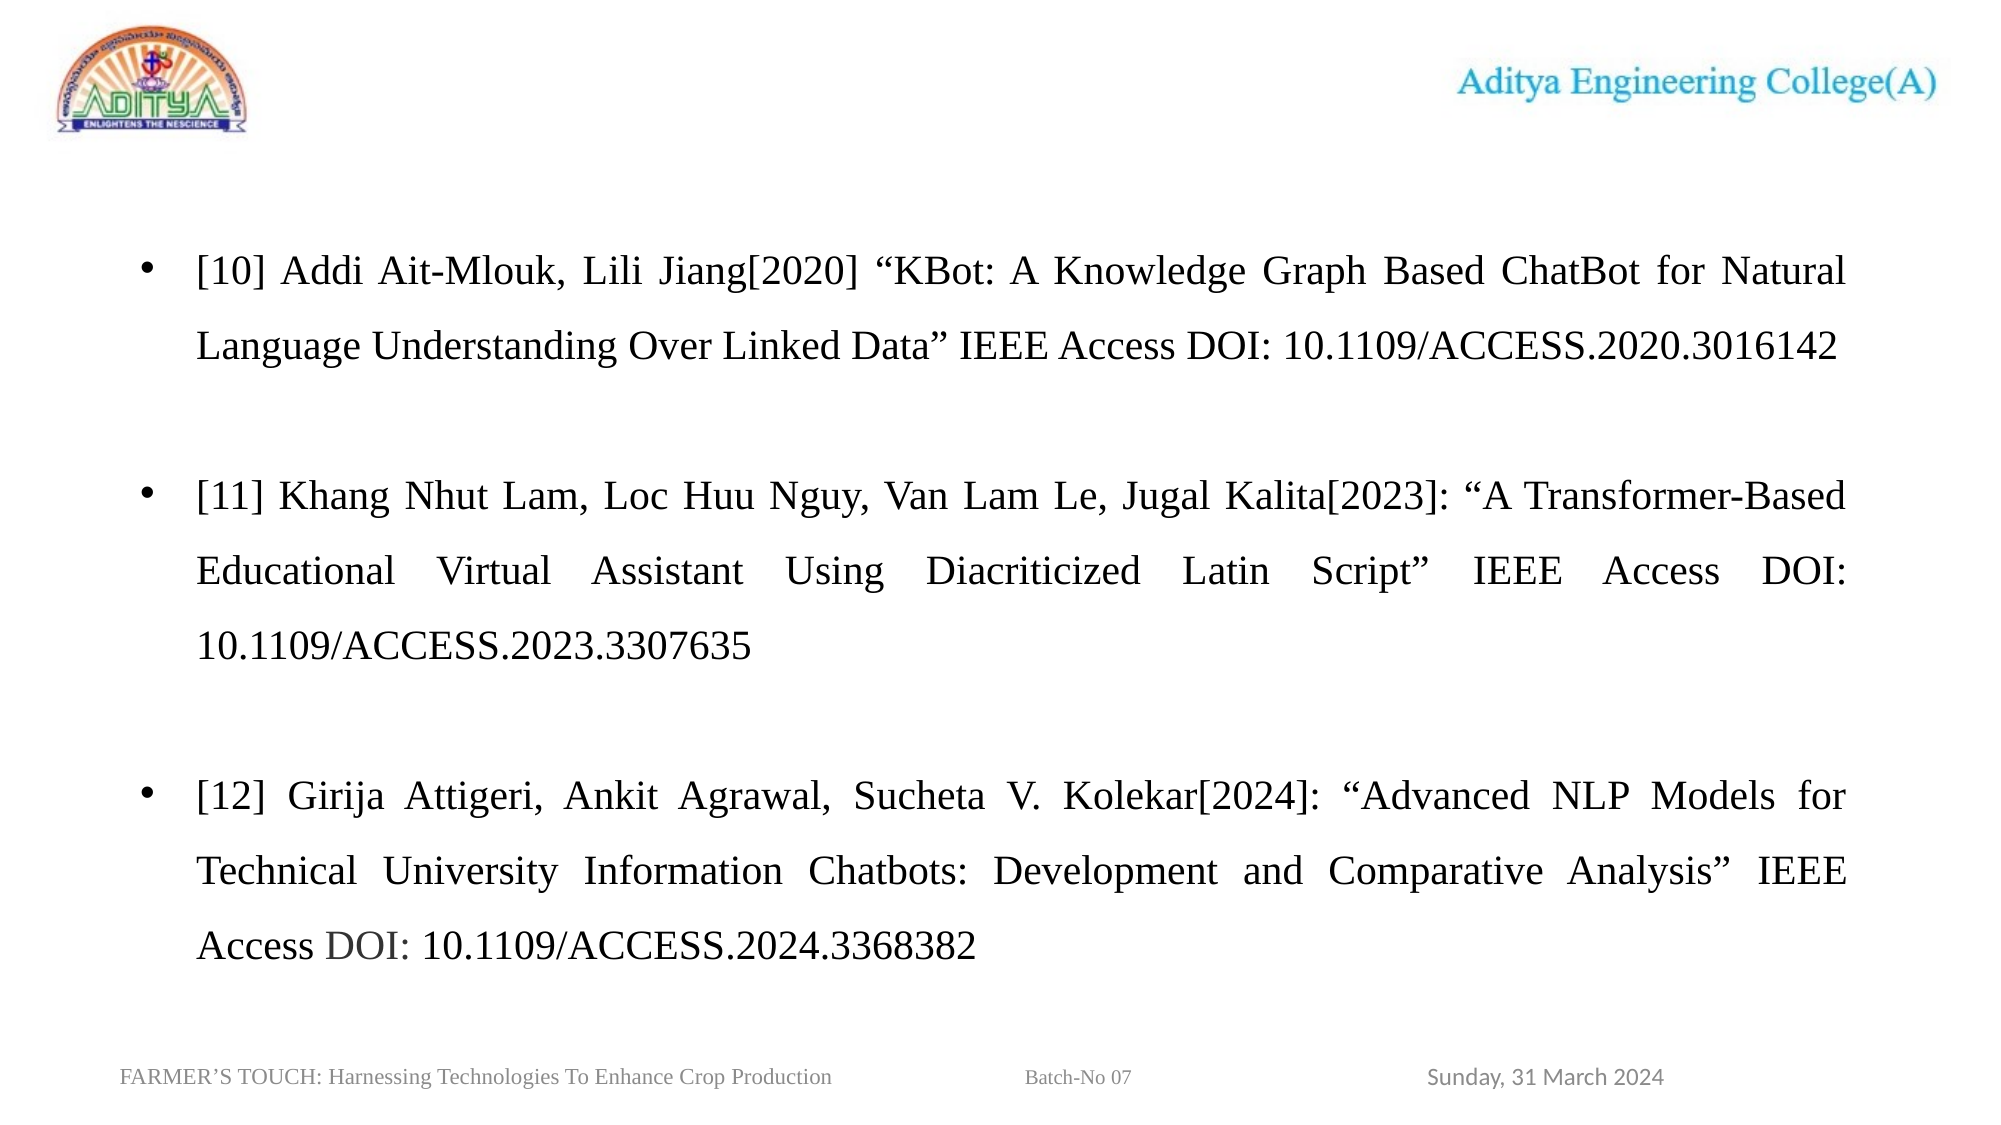

[10] Addi Ait-Mlouk, Lili Jiang[2020] “KBot: A Knowledge Graph Based ChatBot for Natural Language Understanding Over Linked Data” IEEE Access DOI: 10.1109/ACCESS.2020.3016142

[11] Khang Nhut Lam, Loc Huu Nguy, Van Lam Le, Jugal Kalita[2023]: “A Transformer-Based Educational Virtual Assistant Using Diacriticized Latin Script” IEEE Access DOI: 10.1109/ACCESS.2023.3307635

[12] Girija Attigeri, Ankit Agrawal, Sucheta V. Kolekar[2024]: “Advanced NLP Models for Technical University Information Chatbots: Development and Comparative Analysis” IEEE Access DOI: 10.1109/ACCESS.2024.3368382
52
Sunday, 31 March 2024
FARMER’S TOUCH: Harnessing Technologies To Enhance Crop Production		 Batch-No 07